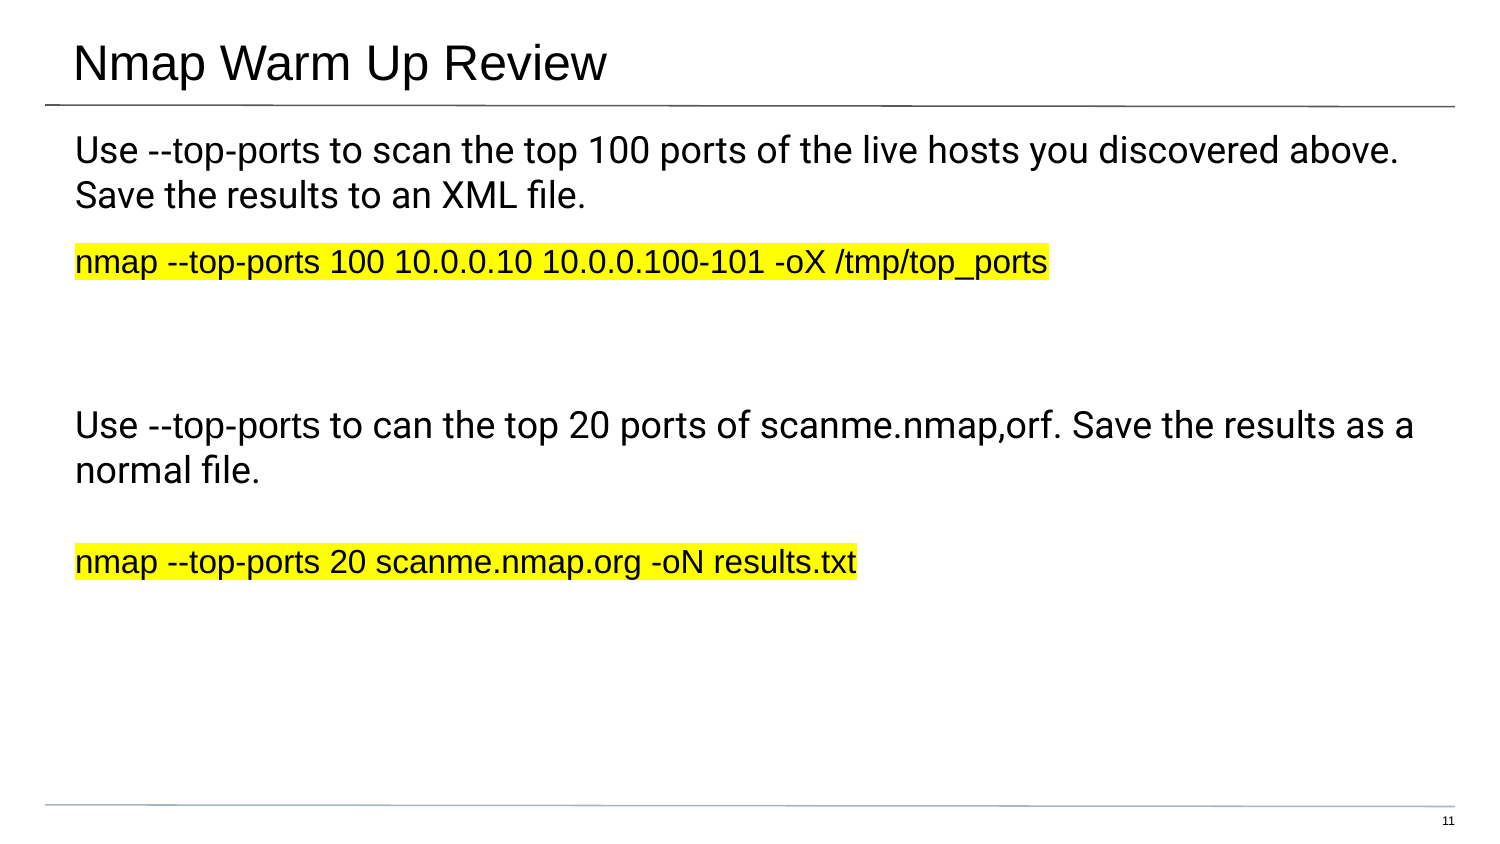

# Nmap Warm Up Review
Use --top-ports to scan the top 100 ports of the live hosts you discovered above. Save the results to an XML file.
nmap --top-ports 100 10.0.0.10 10.0.0.100-101 -oX /tmp/top_ports

Use --top-ports to can the top 20 ports of scanme.nmap,orf. Save the results as a normal file.

nmap --top-ports 20 scanme.nmap.org -oN results.txt

11